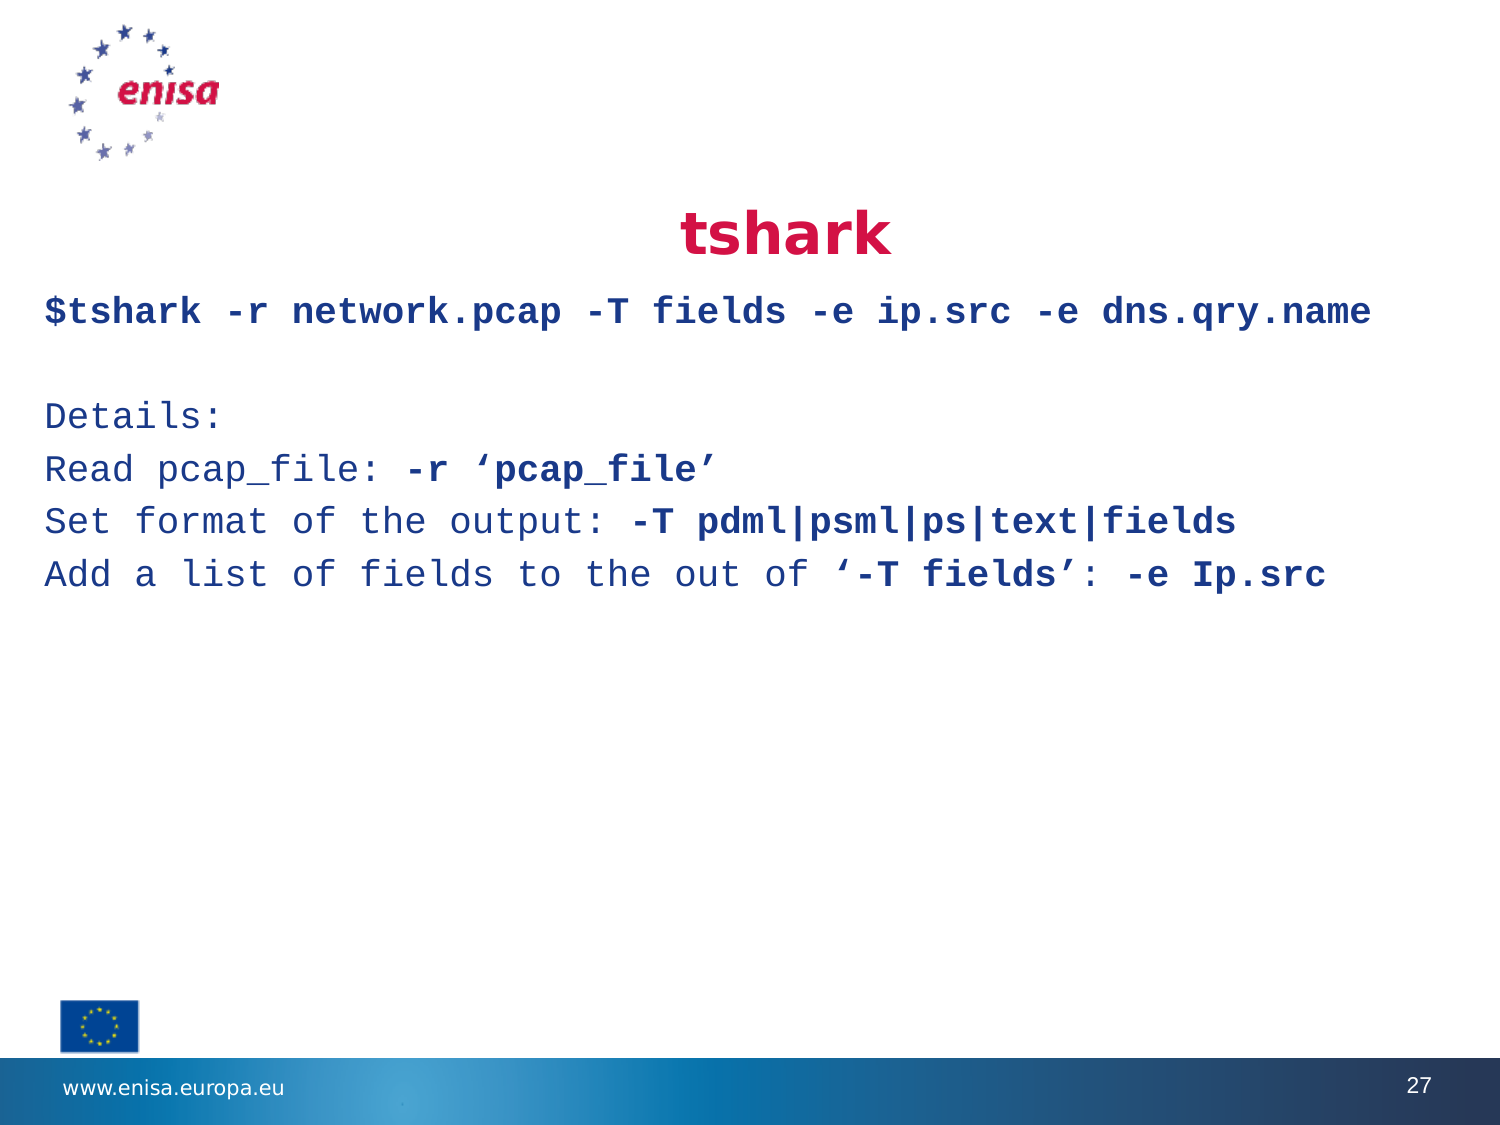

# tshark
$tshark -r network.pcap -T fields -e ip.src -e dns.qry.name

Details:
Read pcap_file: -r ‘pcap_file’
Set format of the output: -T pdml|psml|ps|text|fields
Add a list of fields to the out of ‘-T fields’: -e Ip.src